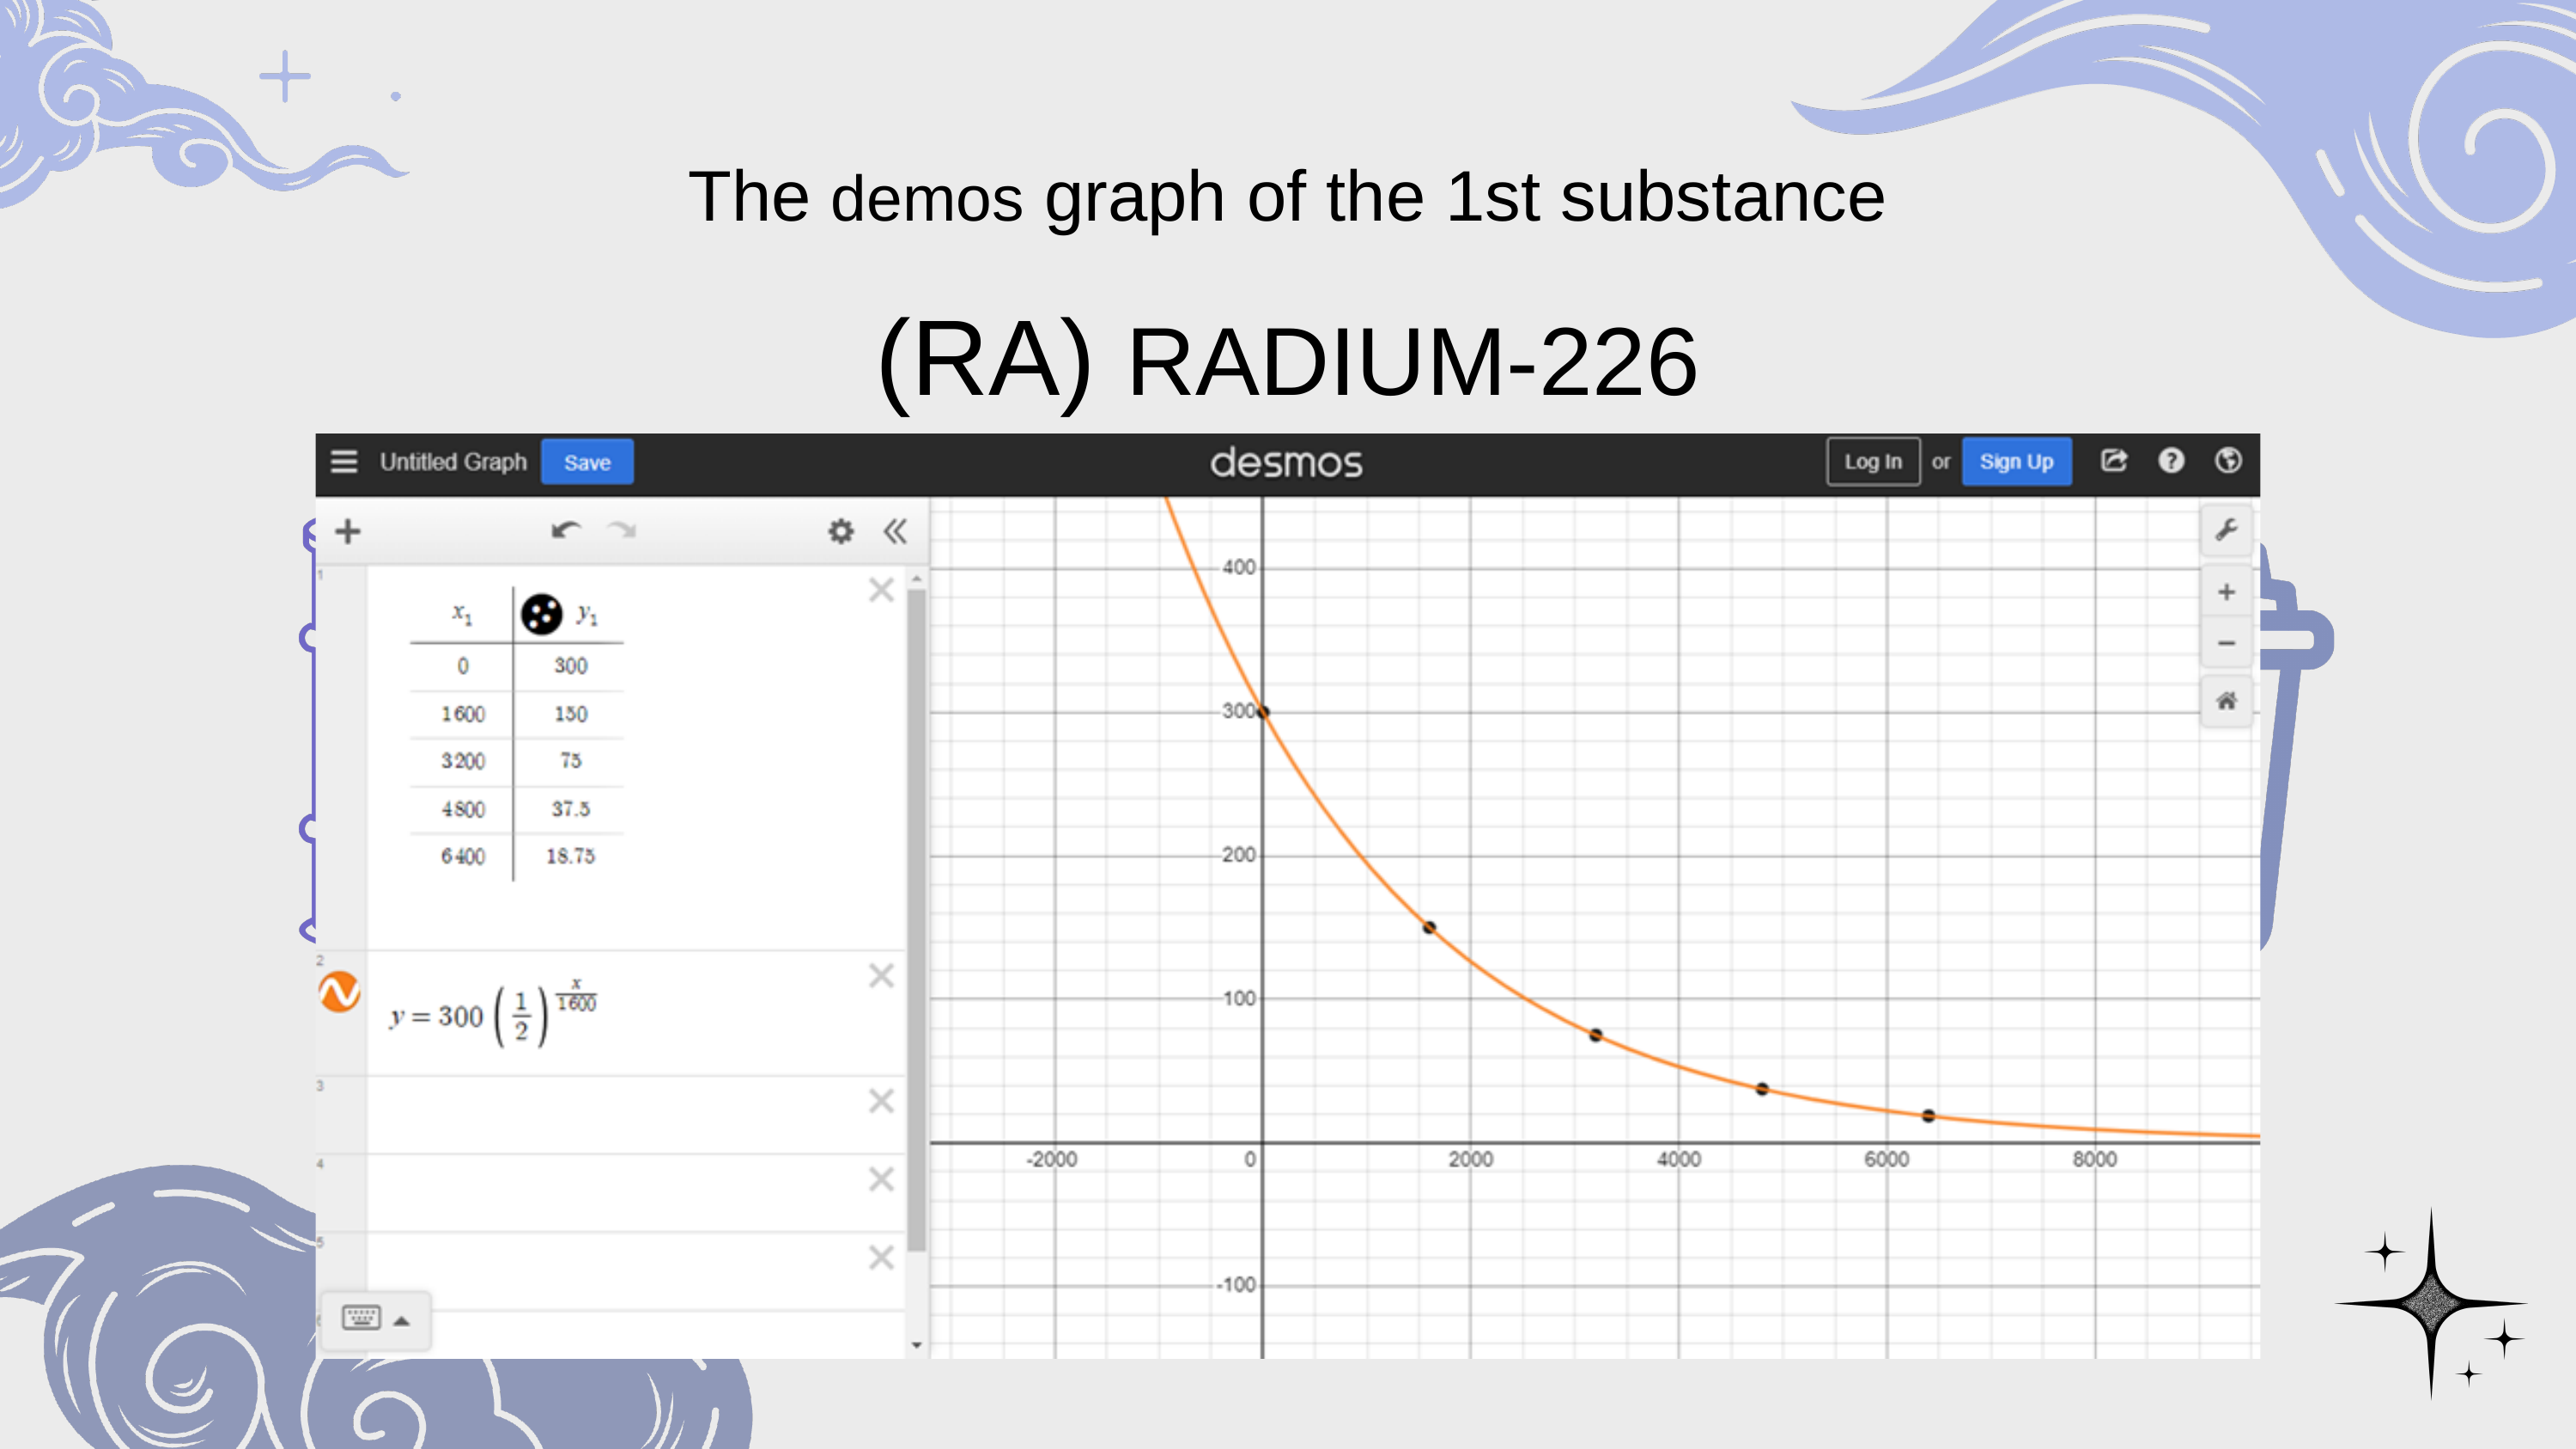

The demos graph of the 1st substance
(RA) RADIUM-226